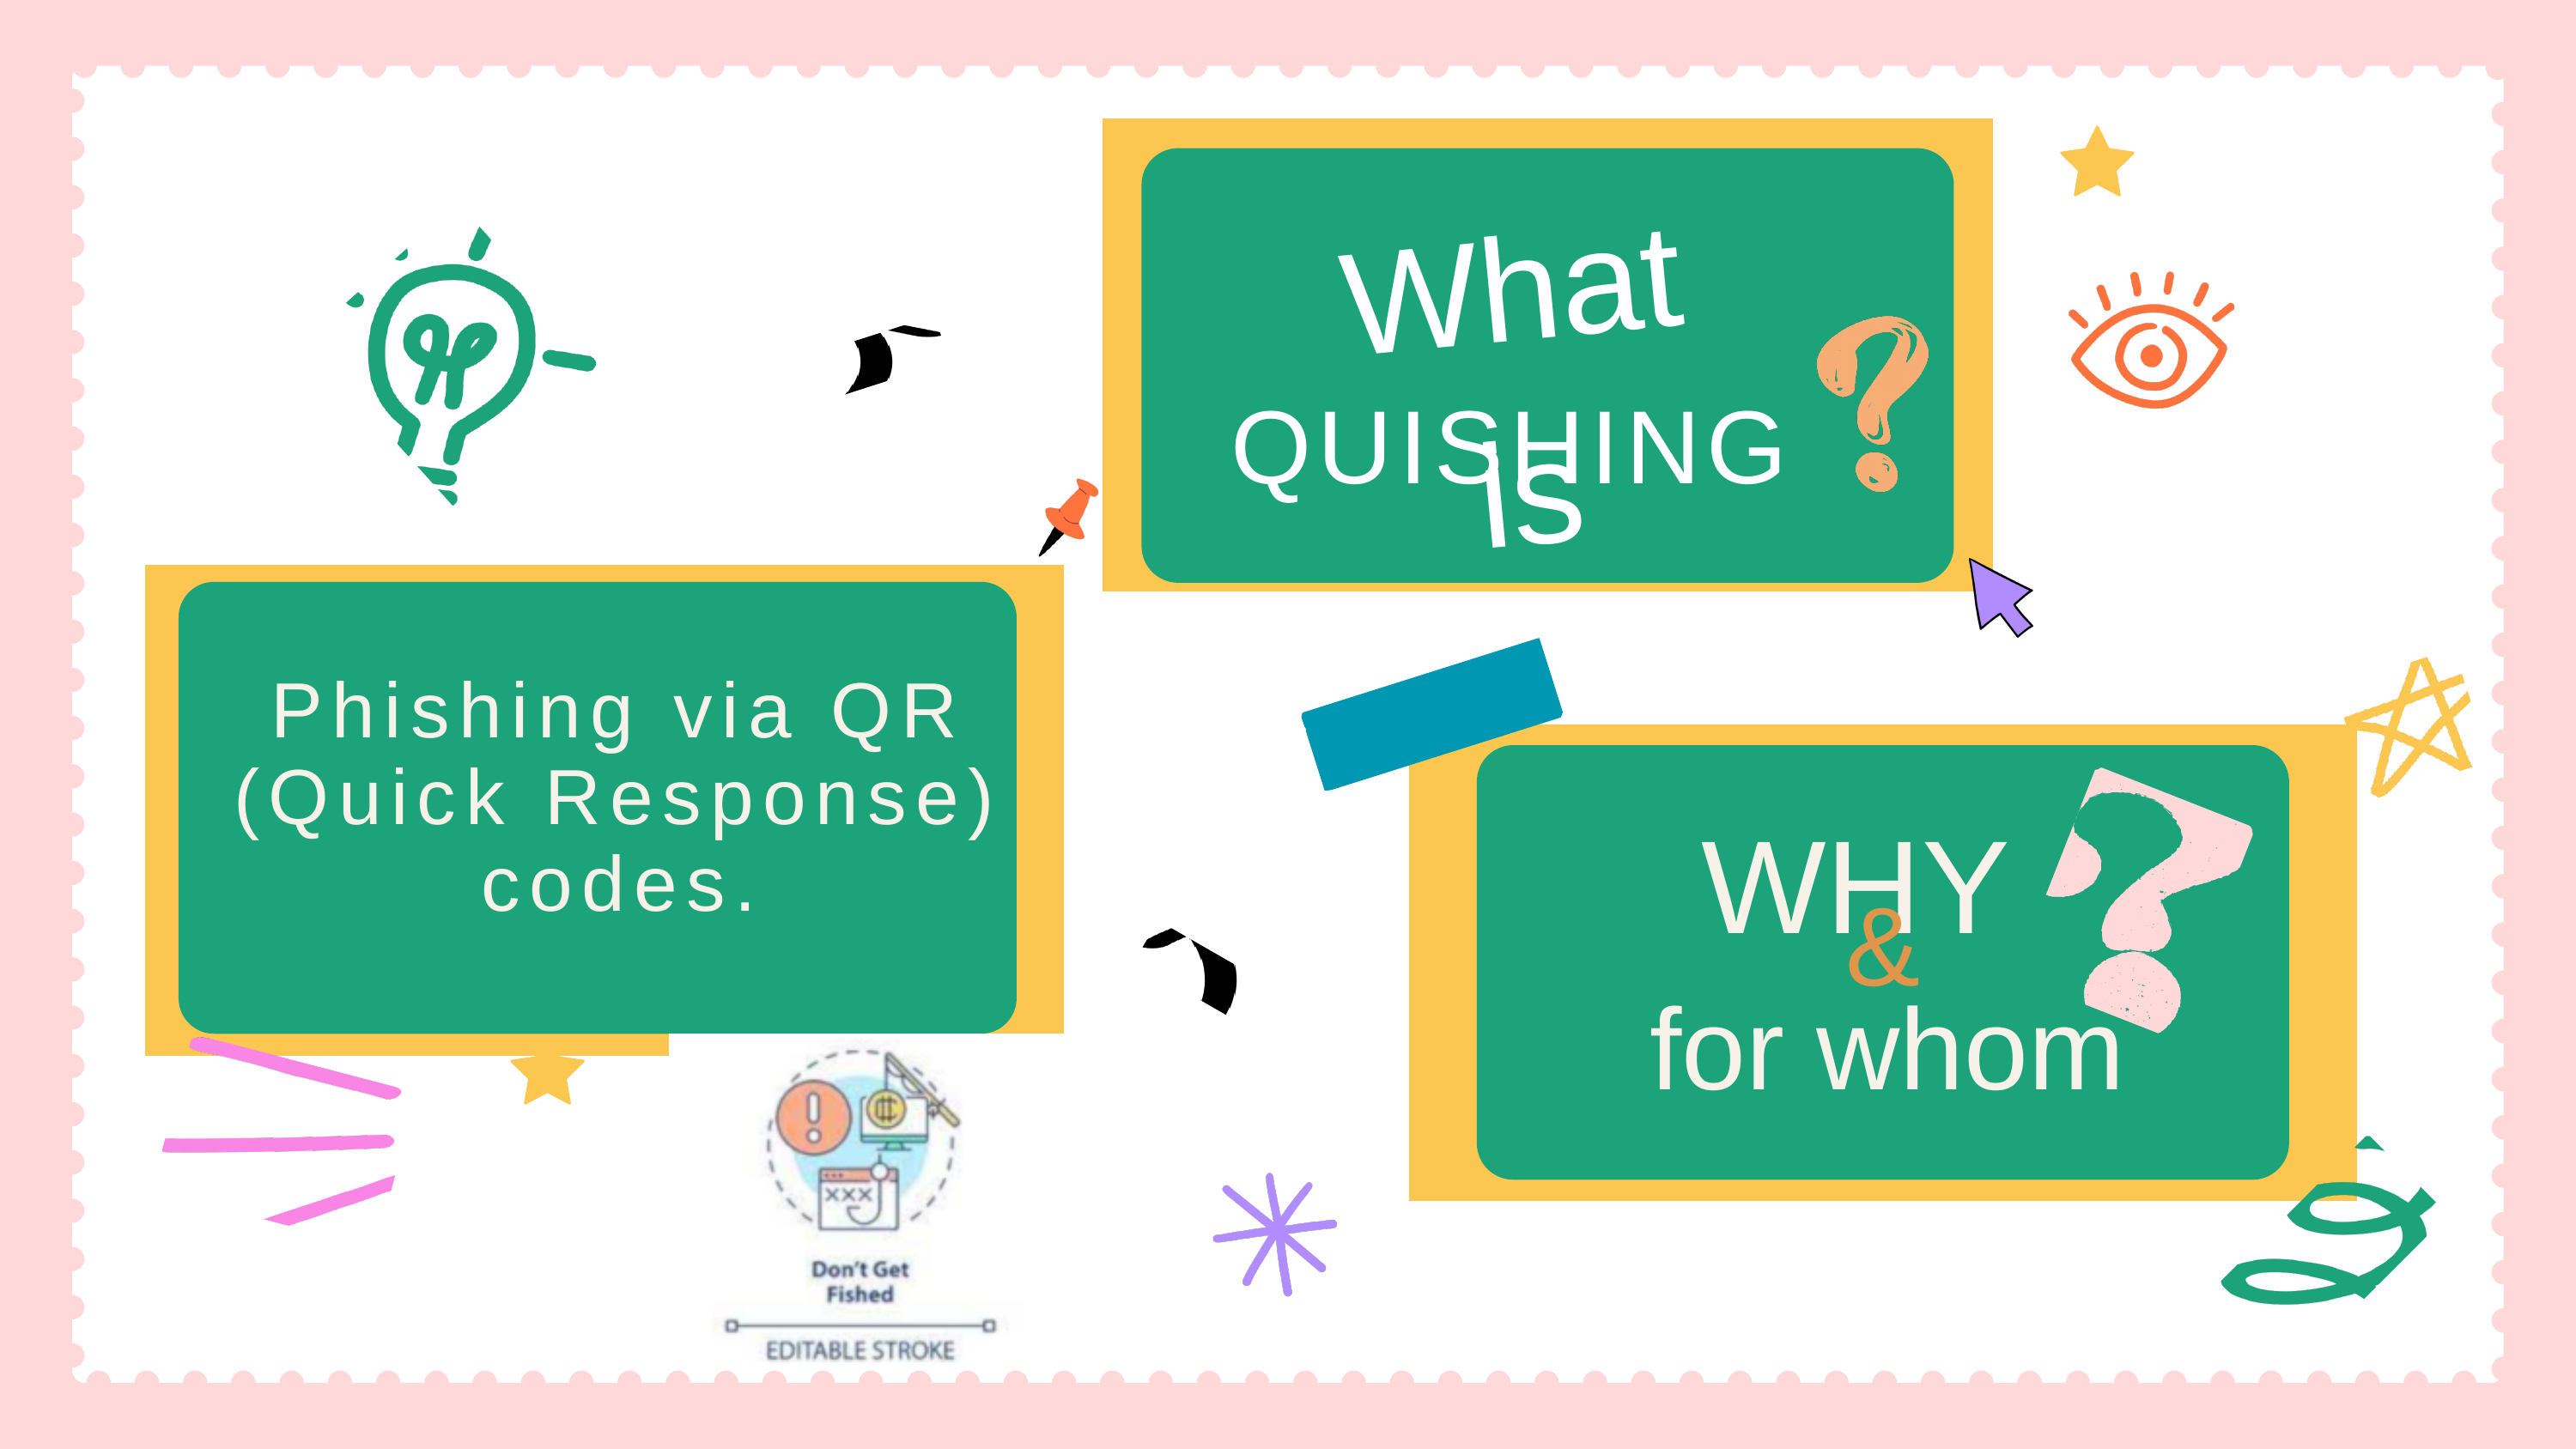

What is
QUISHING

Phishing via QR (Quick Response) codes.

WHY
&

for whom